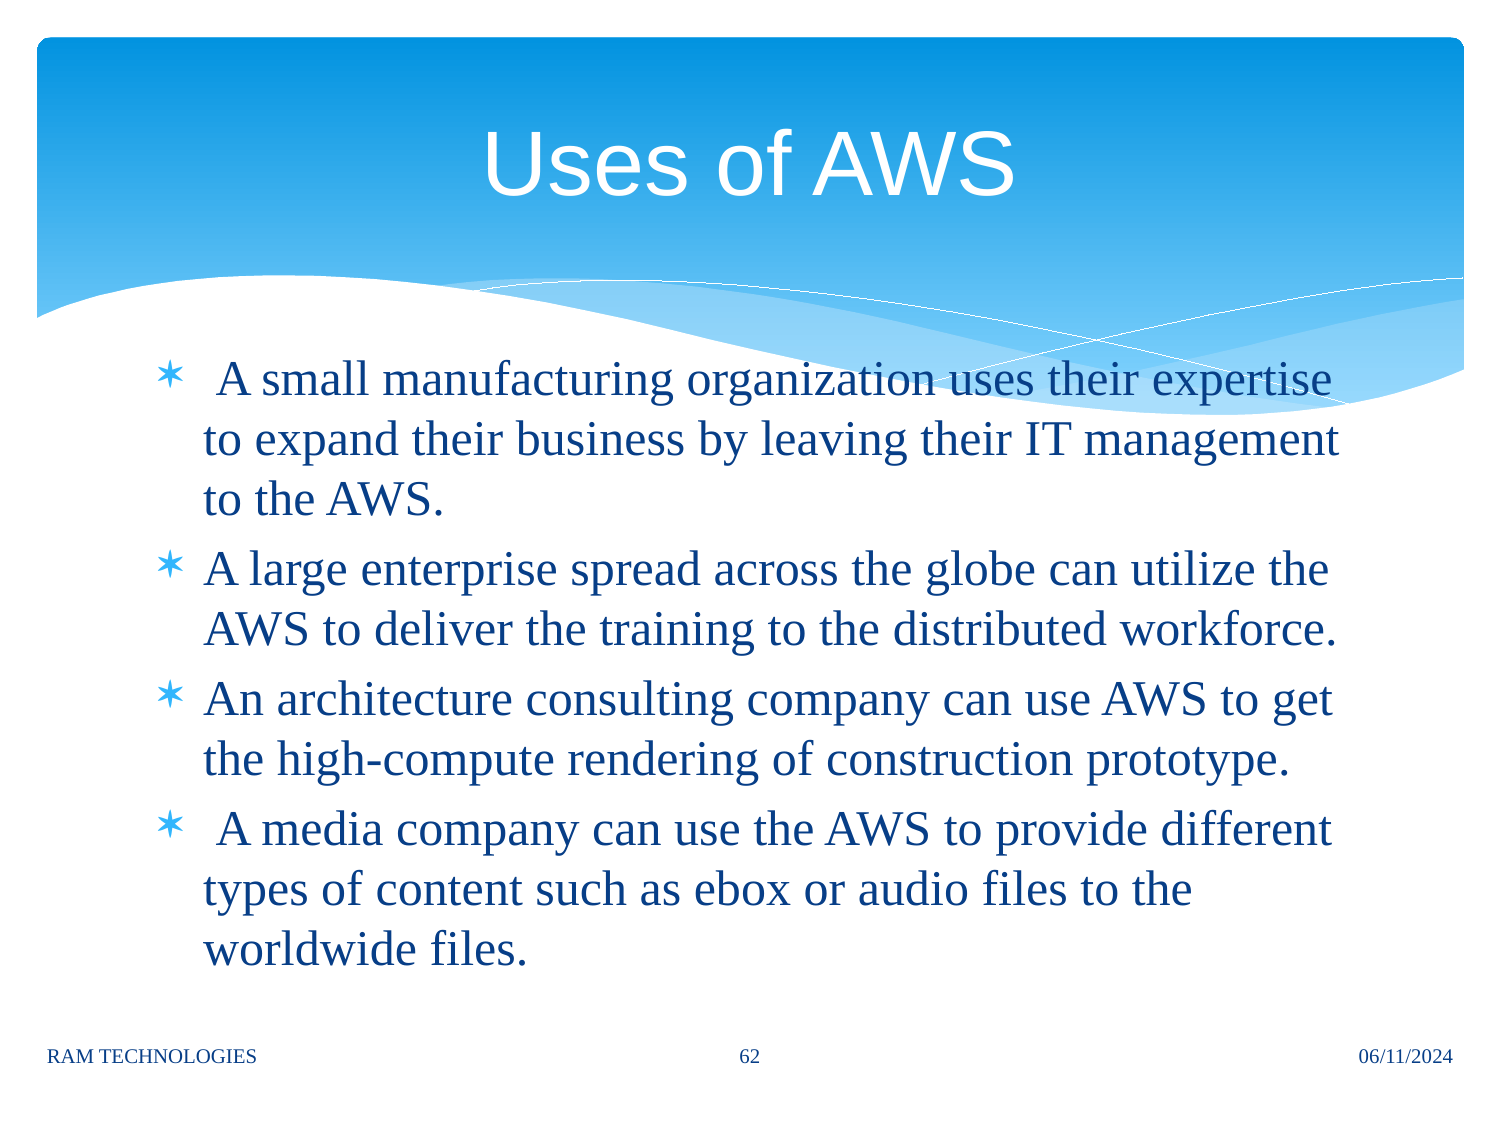

# Uses of AWS
 A small manufacturing organization uses their expertise to expand their business by leaving their IT management to the AWS.
A large enterprise spread across the globe can utilize the AWS to deliver the training to the distributed workforce.
An architecture consulting company can use AWS to get the high-compute rendering of construction prototype.
 A media company can use the AWS to provide different types of content such as ebox or audio files to the worldwide files.
62
RAM TECHNOLOGIES
06/11/2024